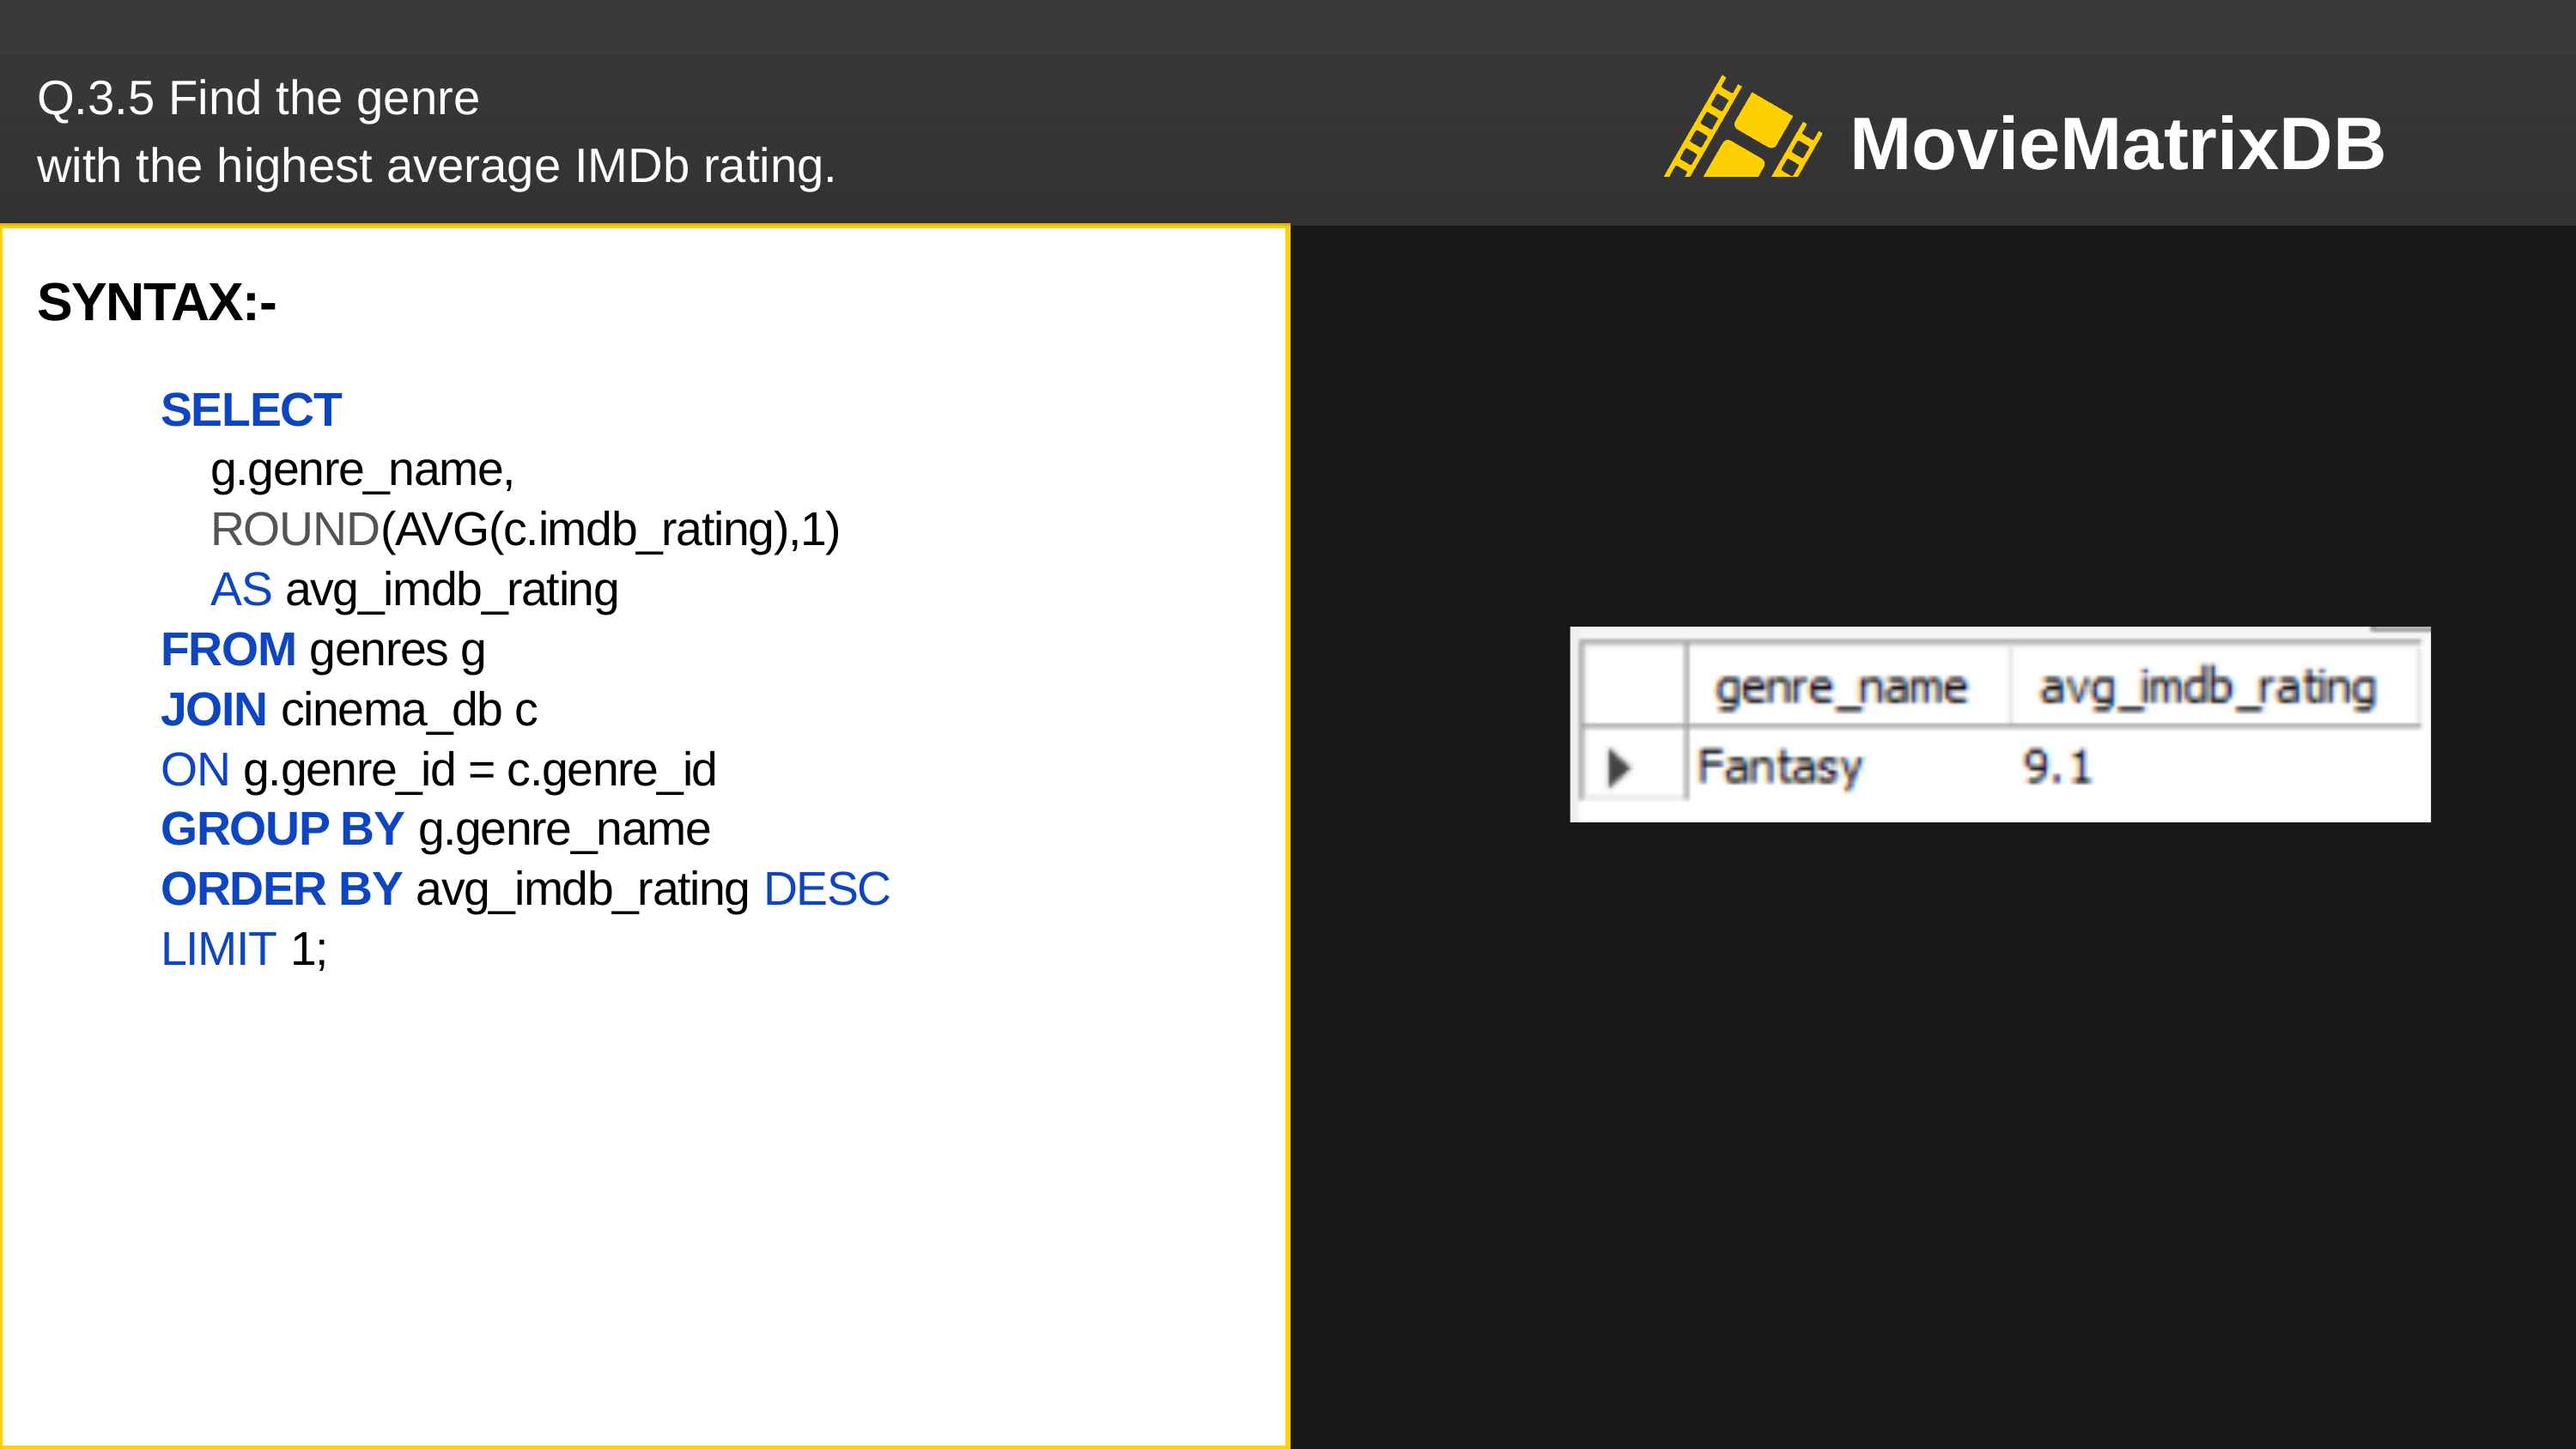

Q.3.5 Find the genre
with the highest average IMDb rating.

MovieMatrixDB

SYNTAX:-
SELECT
    g.genre_name,
    ROUND(AVG(c.imdb_rating),1)
    AS avg_imdb_rating
FROM genres g
JOIN cinema_db c
ON g.genre_id = c.genre_id
GROUP BY g.genre_name
ORDER BY avg_imdb_rating DESC
LIMIT 1;